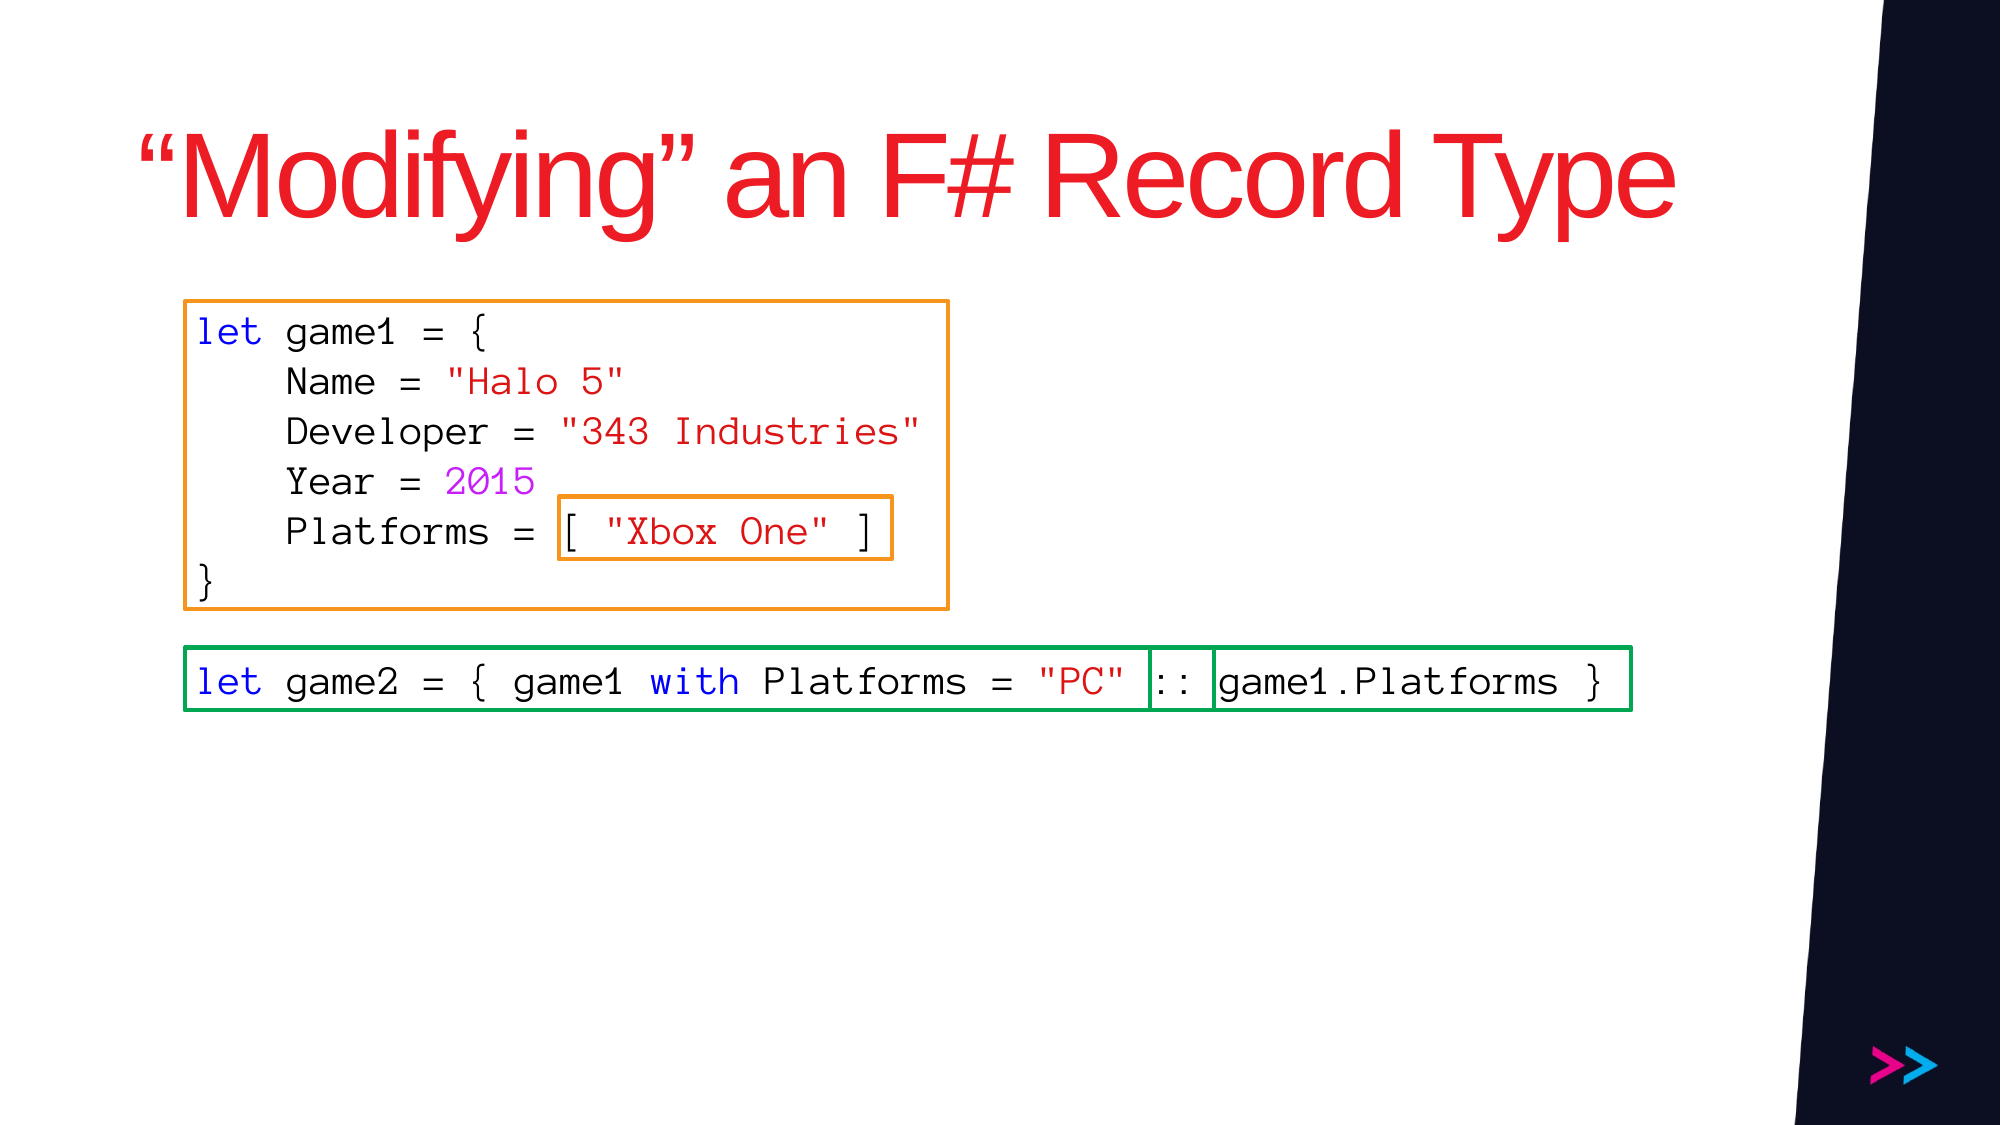

# “Modifying” an F# Record Type

let game1 = {
    Name = "Halo 5"
    Developer = "343 Industries"
    Year = 2015
    Platforms = [ "Xbox One" ]
}
let game2 = { game1 with Platforms = "PC" :: game1.Platforms }